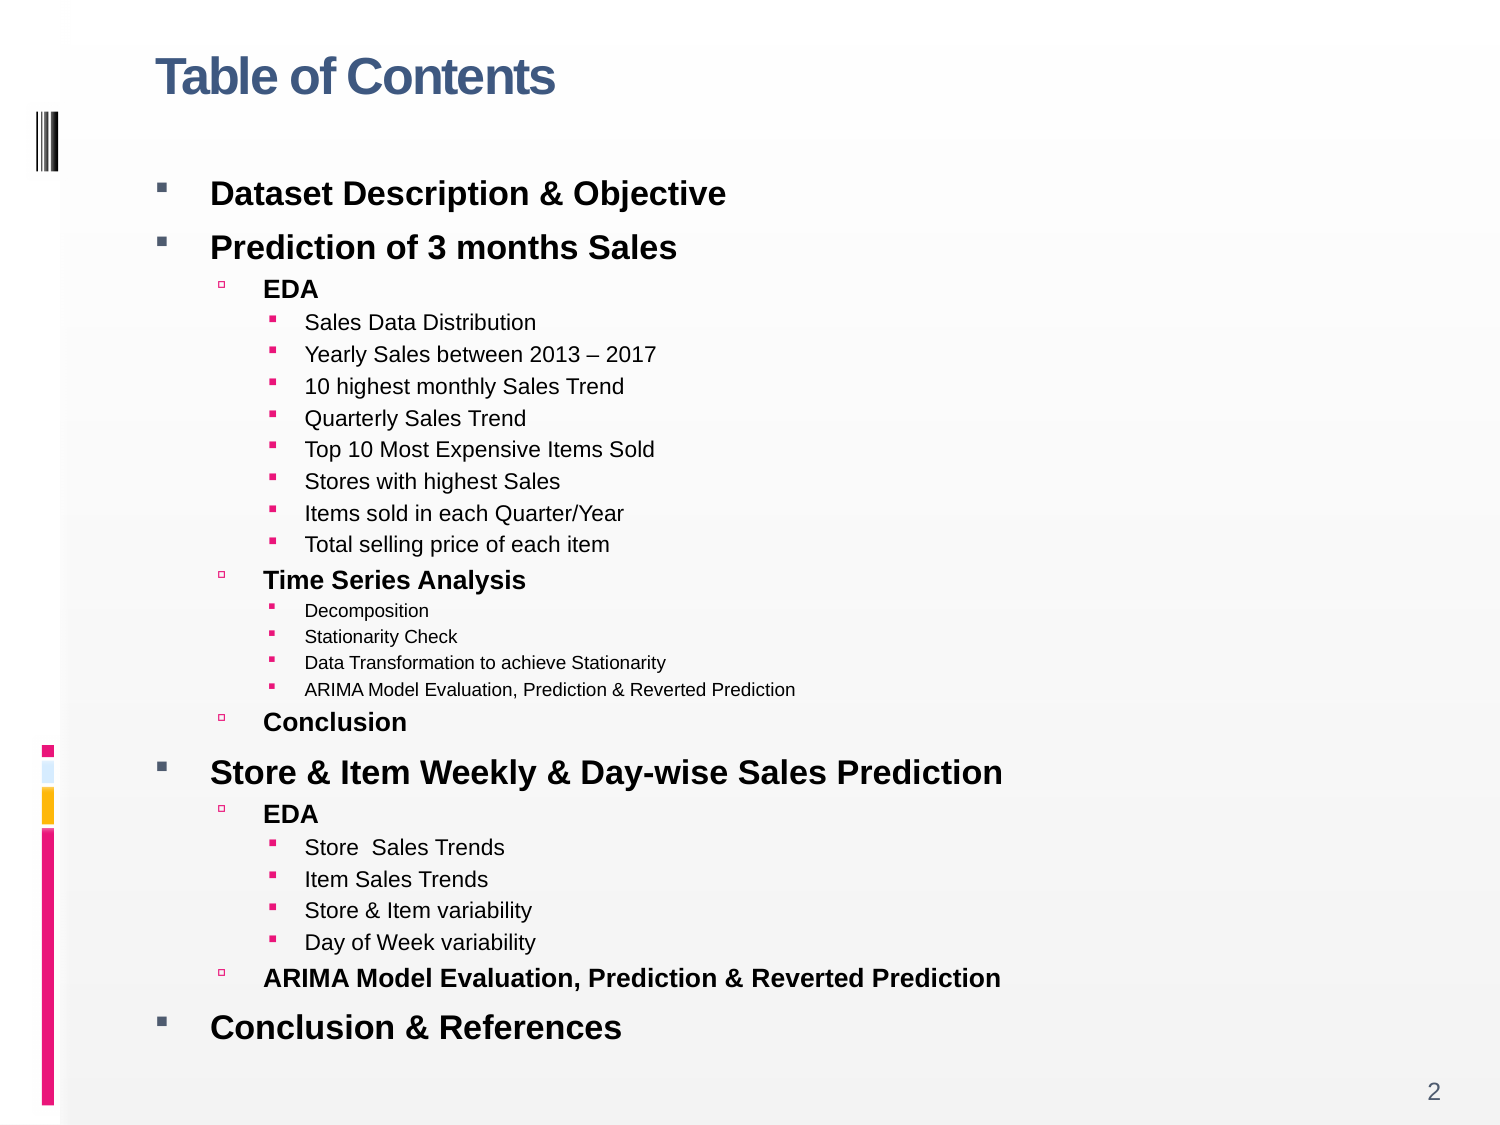

# Table of Contents
Dataset Description & Objective
Prediction of 3 months Sales
EDA
Sales Data Distribution
Yearly Sales between 2013 – 2017
10 highest monthly Sales Trend
Quarterly Sales Trend
Top 10 Most Expensive Items Sold
Stores with highest Sales
Items sold in each Quarter/Year
Total selling price of each item
Time Series Analysis
Decomposition
Stationarity Check
Data Transformation to achieve Stationarity
ARIMA Model Evaluation, Prediction & Reverted Prediction
Conclusion
Store & Item Weekly & Day-wise Sales Prediction
EDA
Store  Sales Trends
Item Sales Trends
Store & Item variability
Day of Week variability
ARIMA Model Evaluation, Prediction & Reverted Prediction
Conclusion & References

2